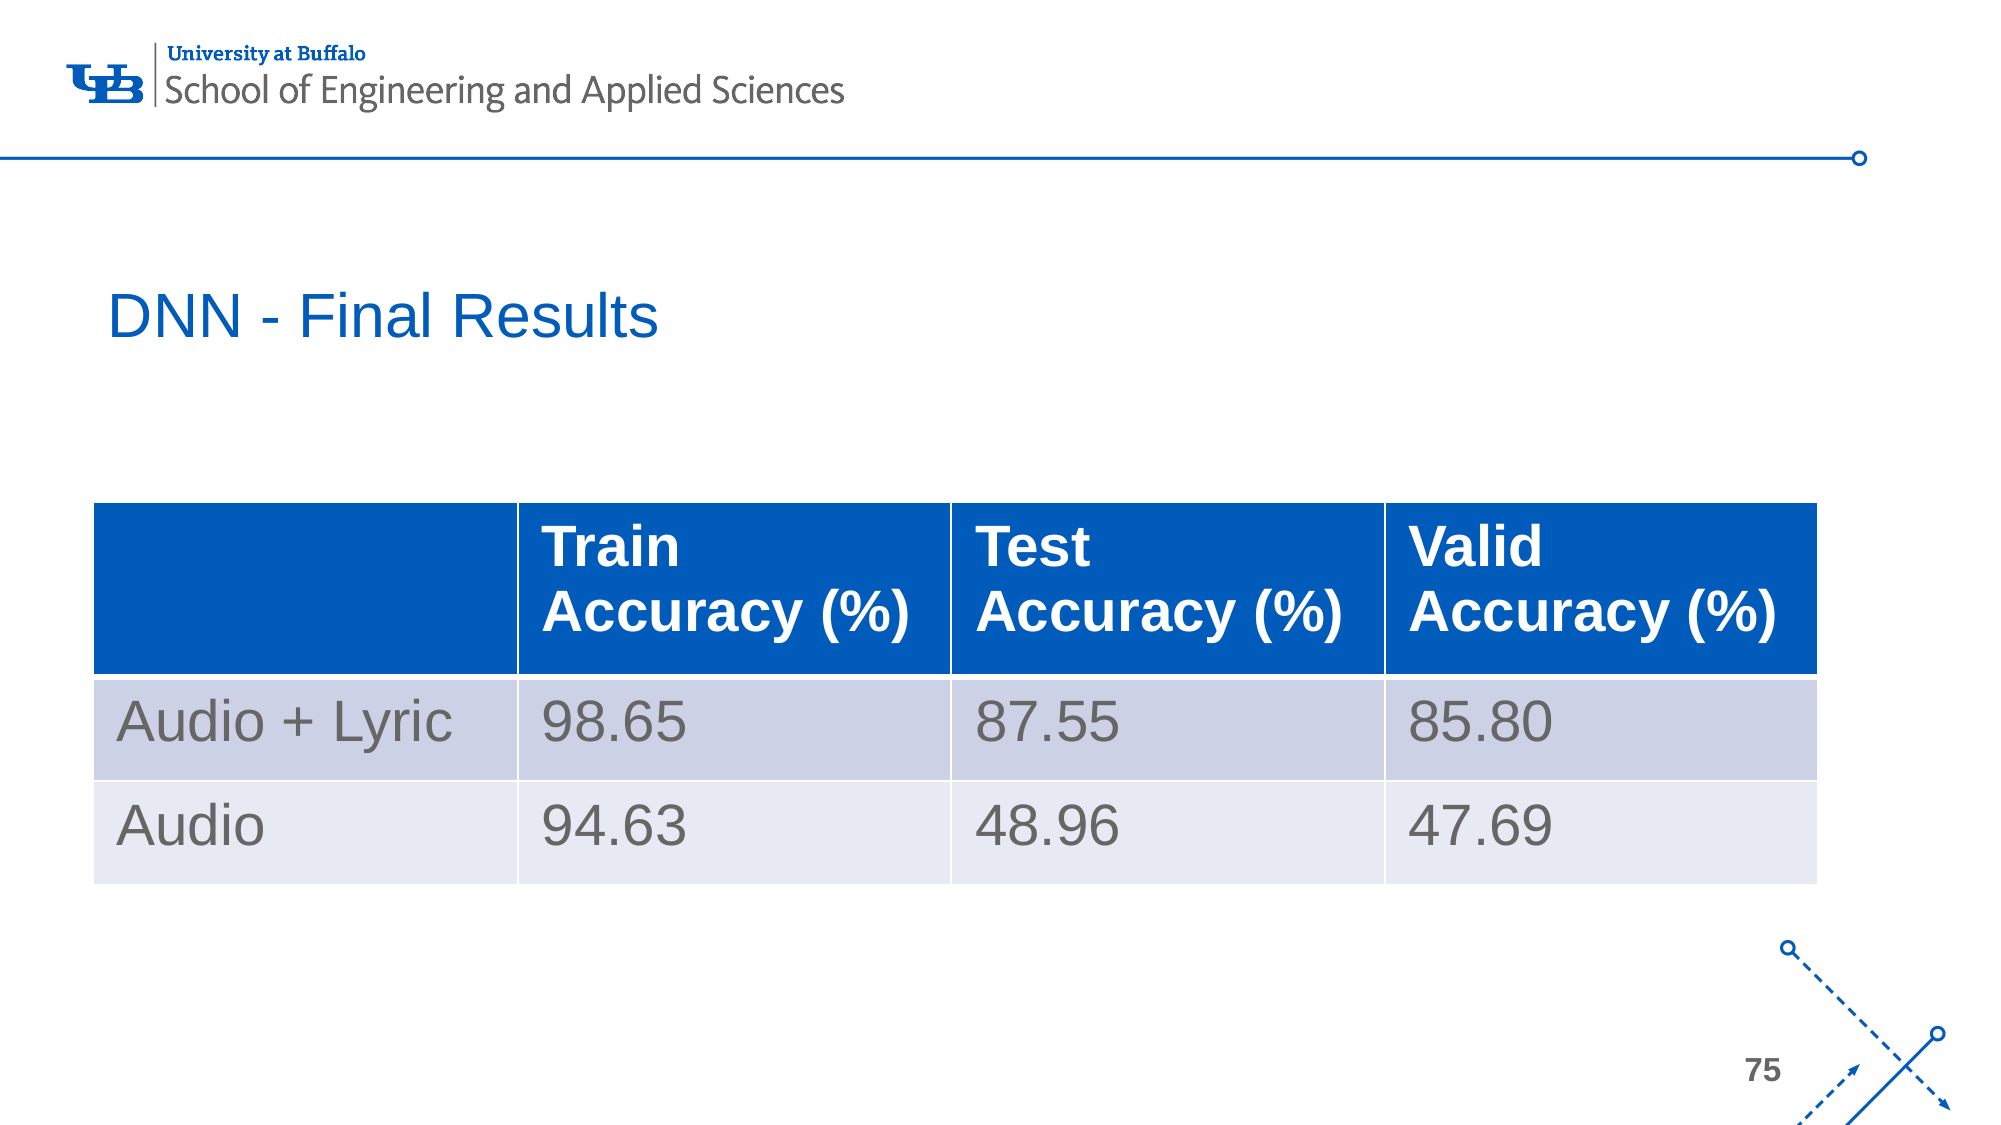

# DNN - Final Results
|  | Train Accuracy (%) | Test Accuracy (%) | Valid Accuracy (%) |
| --- | --- | --- | --- |
| Audio + Lyric | 98.65 | 87.55 | 85.80 |
| Audio | 94.63 | 48.96 | 47.69 |